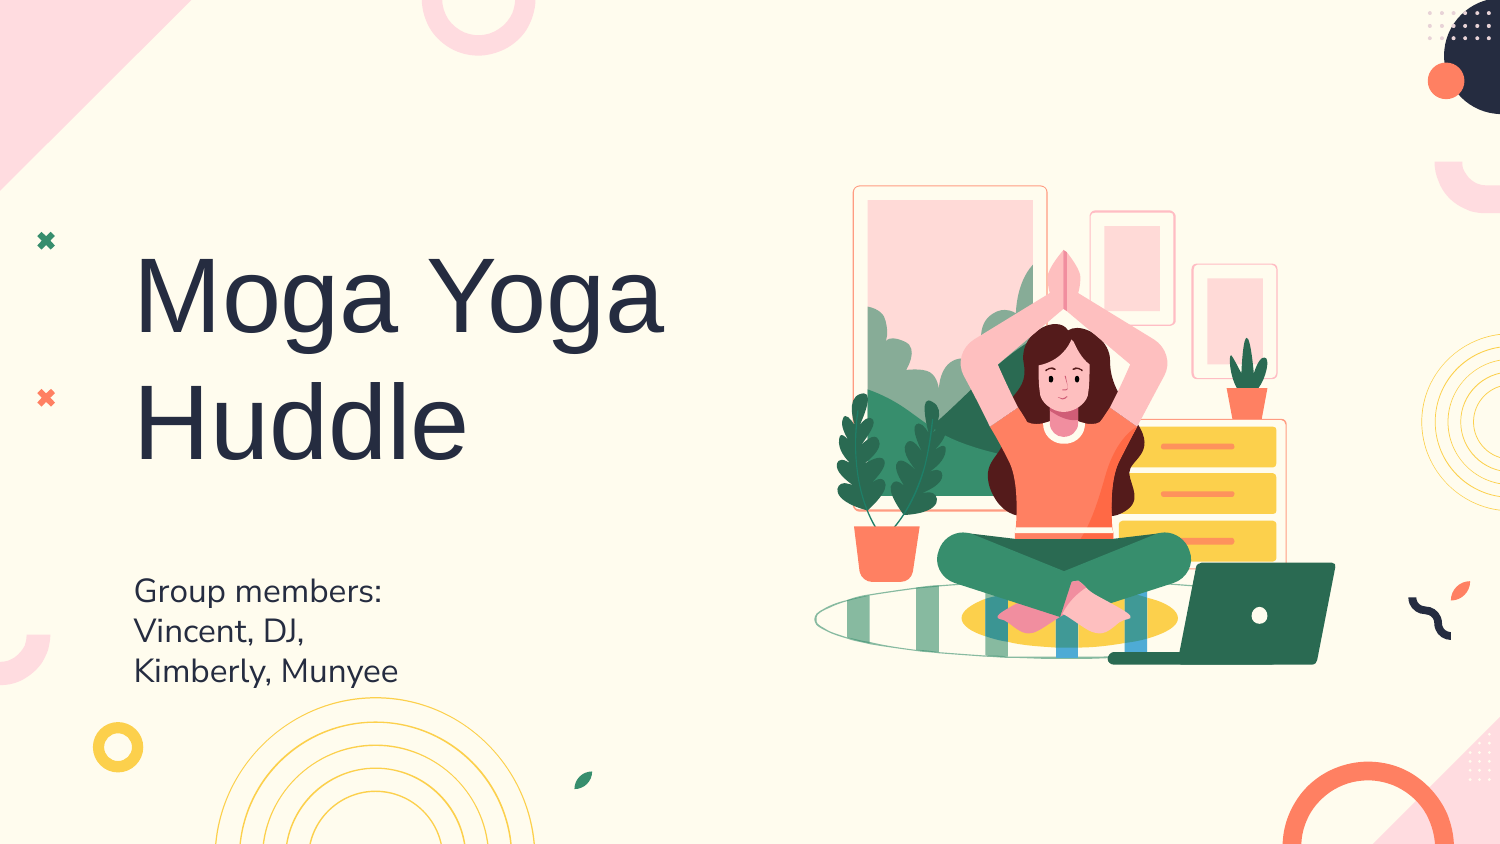

# Moga Yoga
Huddle
Group members:
Vincent, DJ,
Kimberly, Munyee